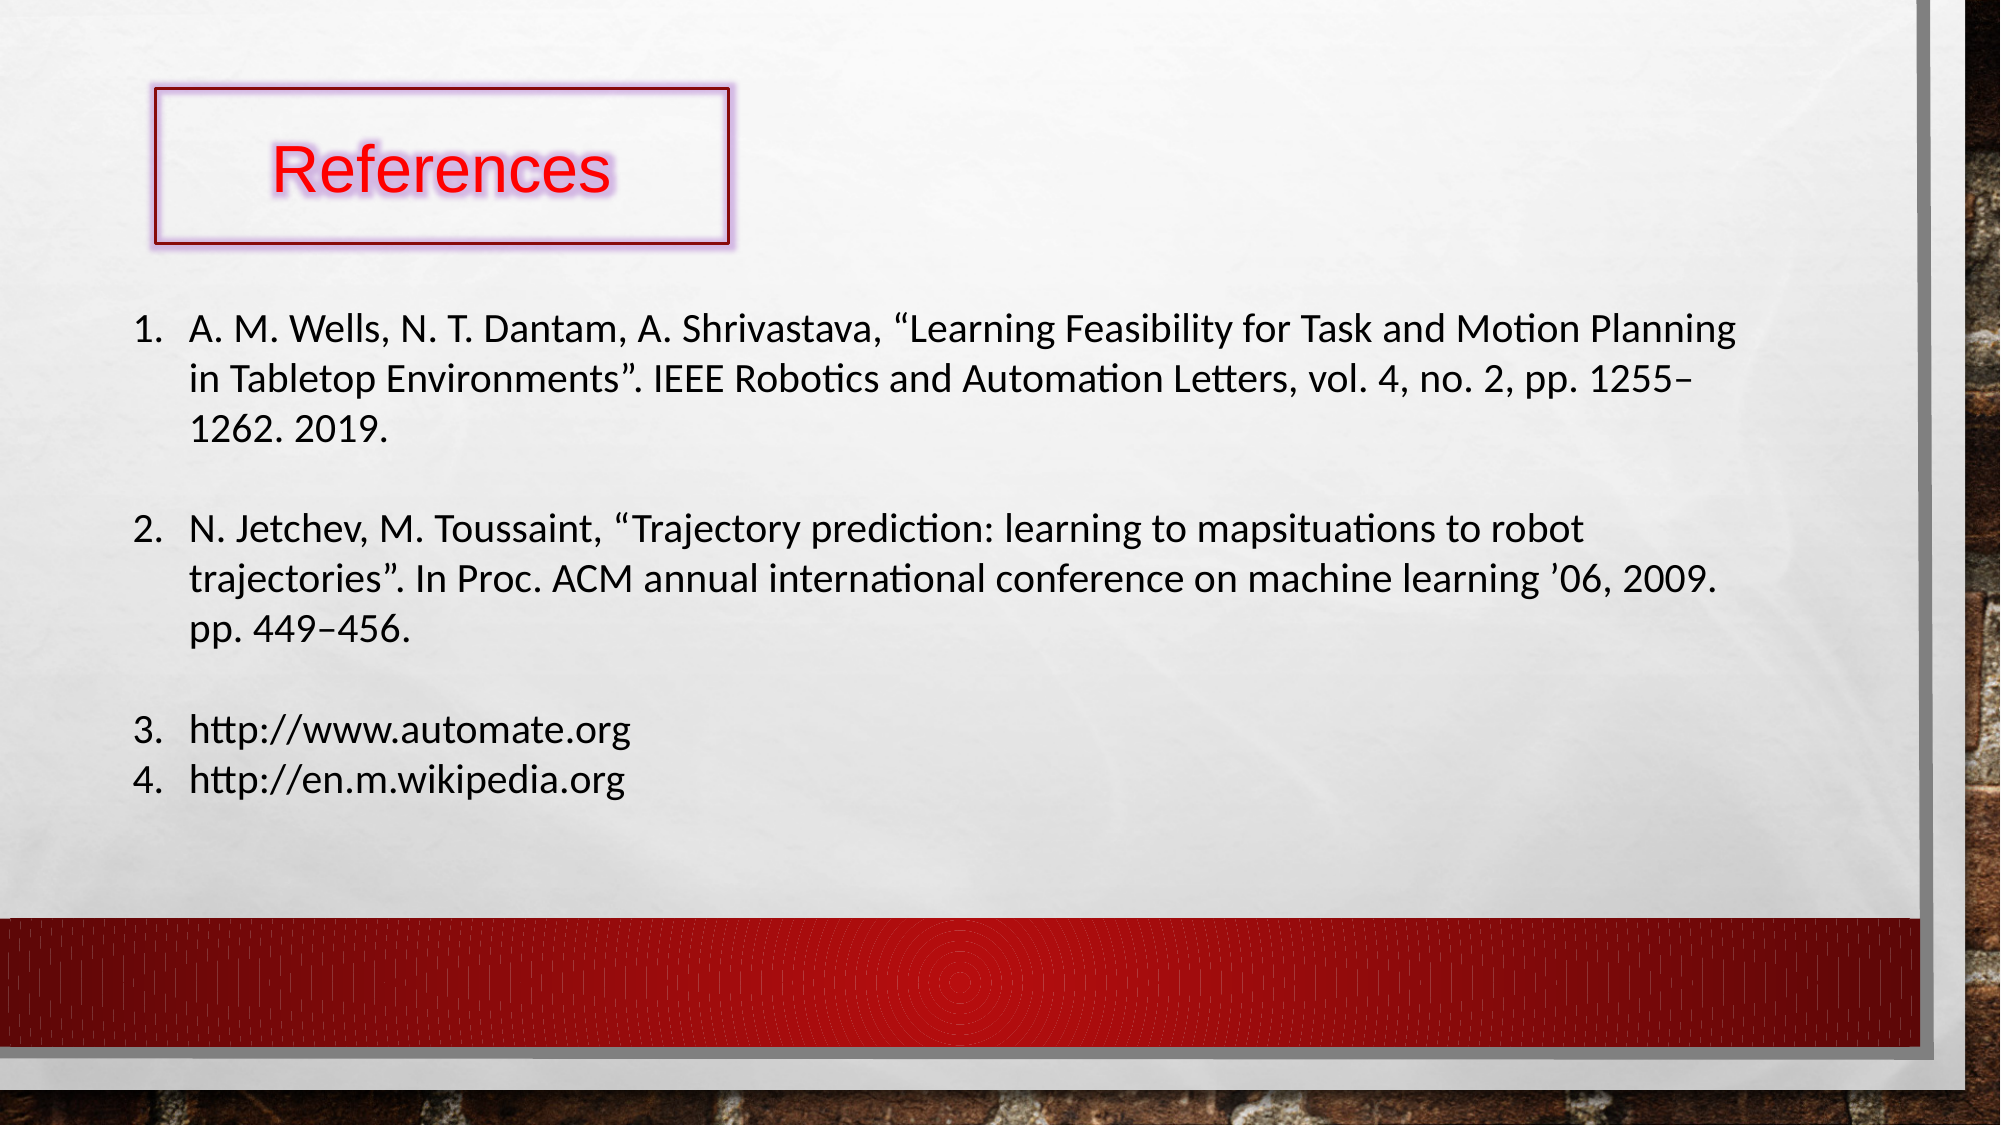

References
A. M. Wells, N. T. Dantam, A. Shrivastava, “Learning Feasibility for Task and Motion Planning in Tabletop Environments”. IEEE Robotics and Automation Letters, vol. 4, no. 2, pp. 1255–1262. 2019.

N. Jetchev, M. Toussaint, “Trajectory prediction: learning to mapsituations to robot trajectories”. In Proc. ACM annual international conference on machine learning ’06, 2009. pp. 449–456.

http://www.automate.org
http://en.m.wikipedia.org